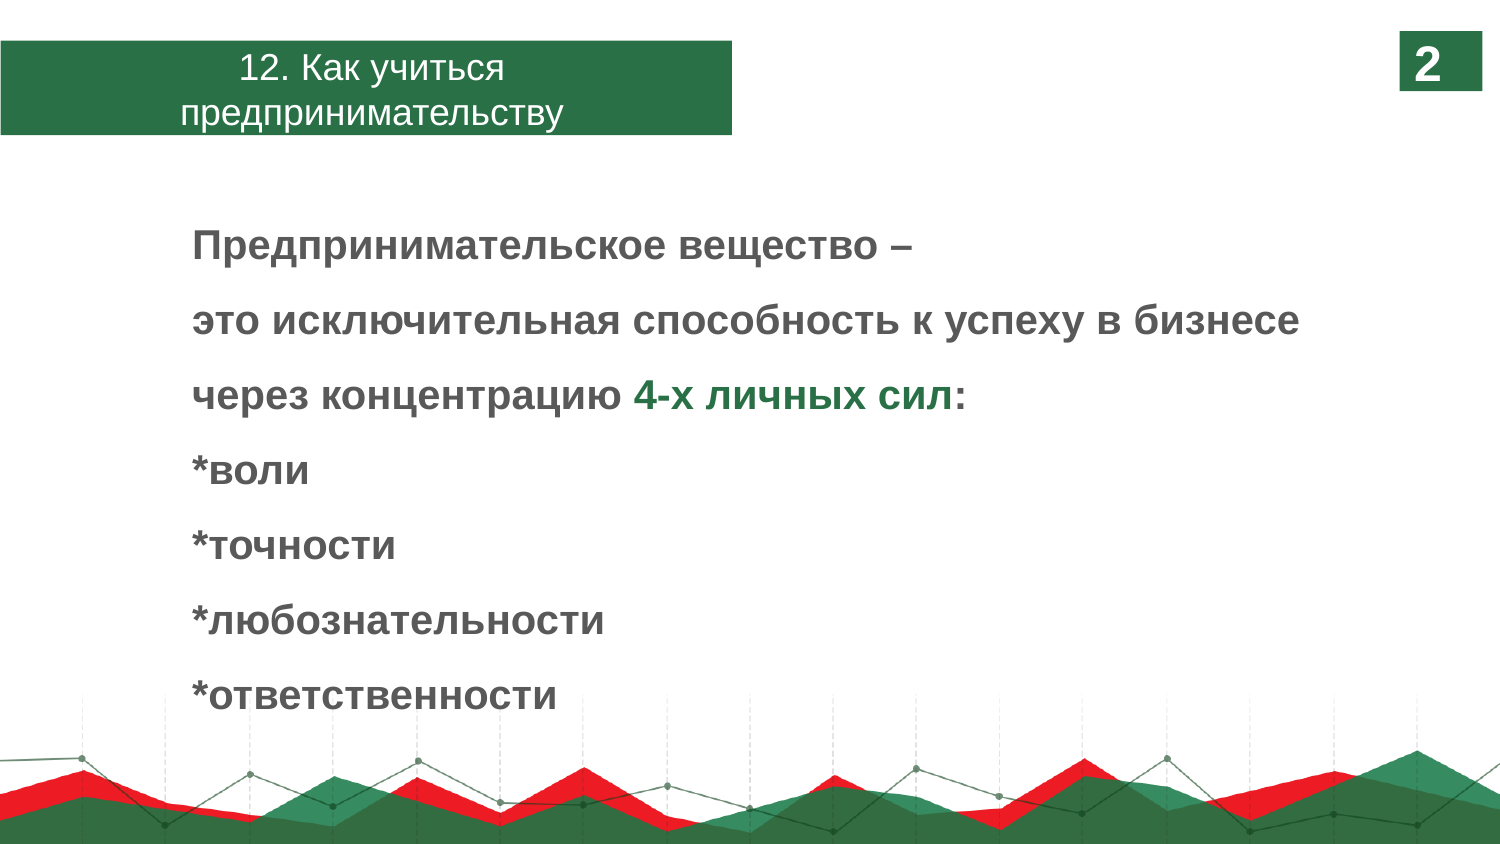

27

12. Как учиться предпринимательству

Предпринимательское вещество –
это исключительная способность к успеху в бизнесе
через концентрацию 4-х личных сил:
*воли
*точности
*любознательности
*ответственности